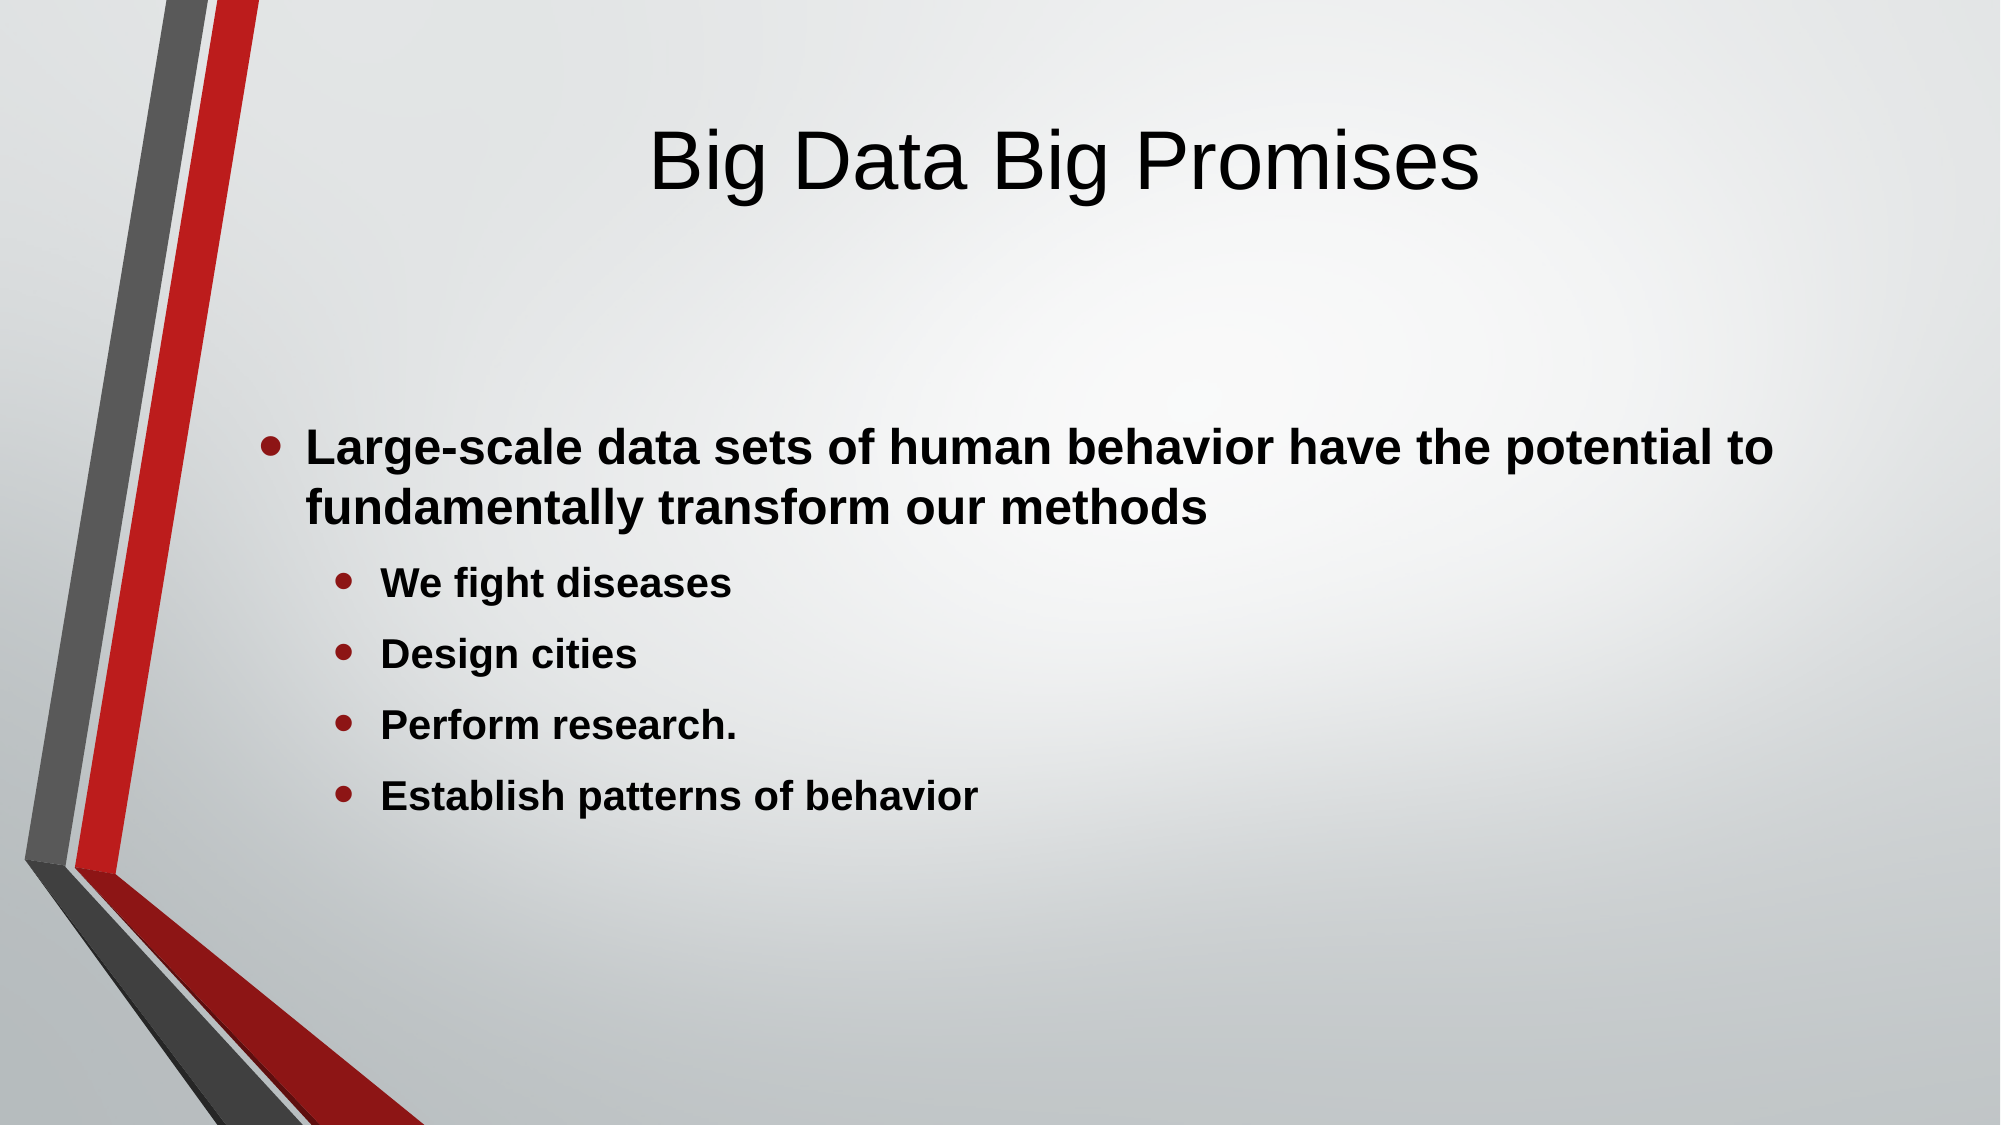

# Big Data Big Promises
Large-scale data sets of human behavior have the potential to fundamentally transform our methods
We fight diseases
Design cities
Perform research.
Establish patterns of behavior